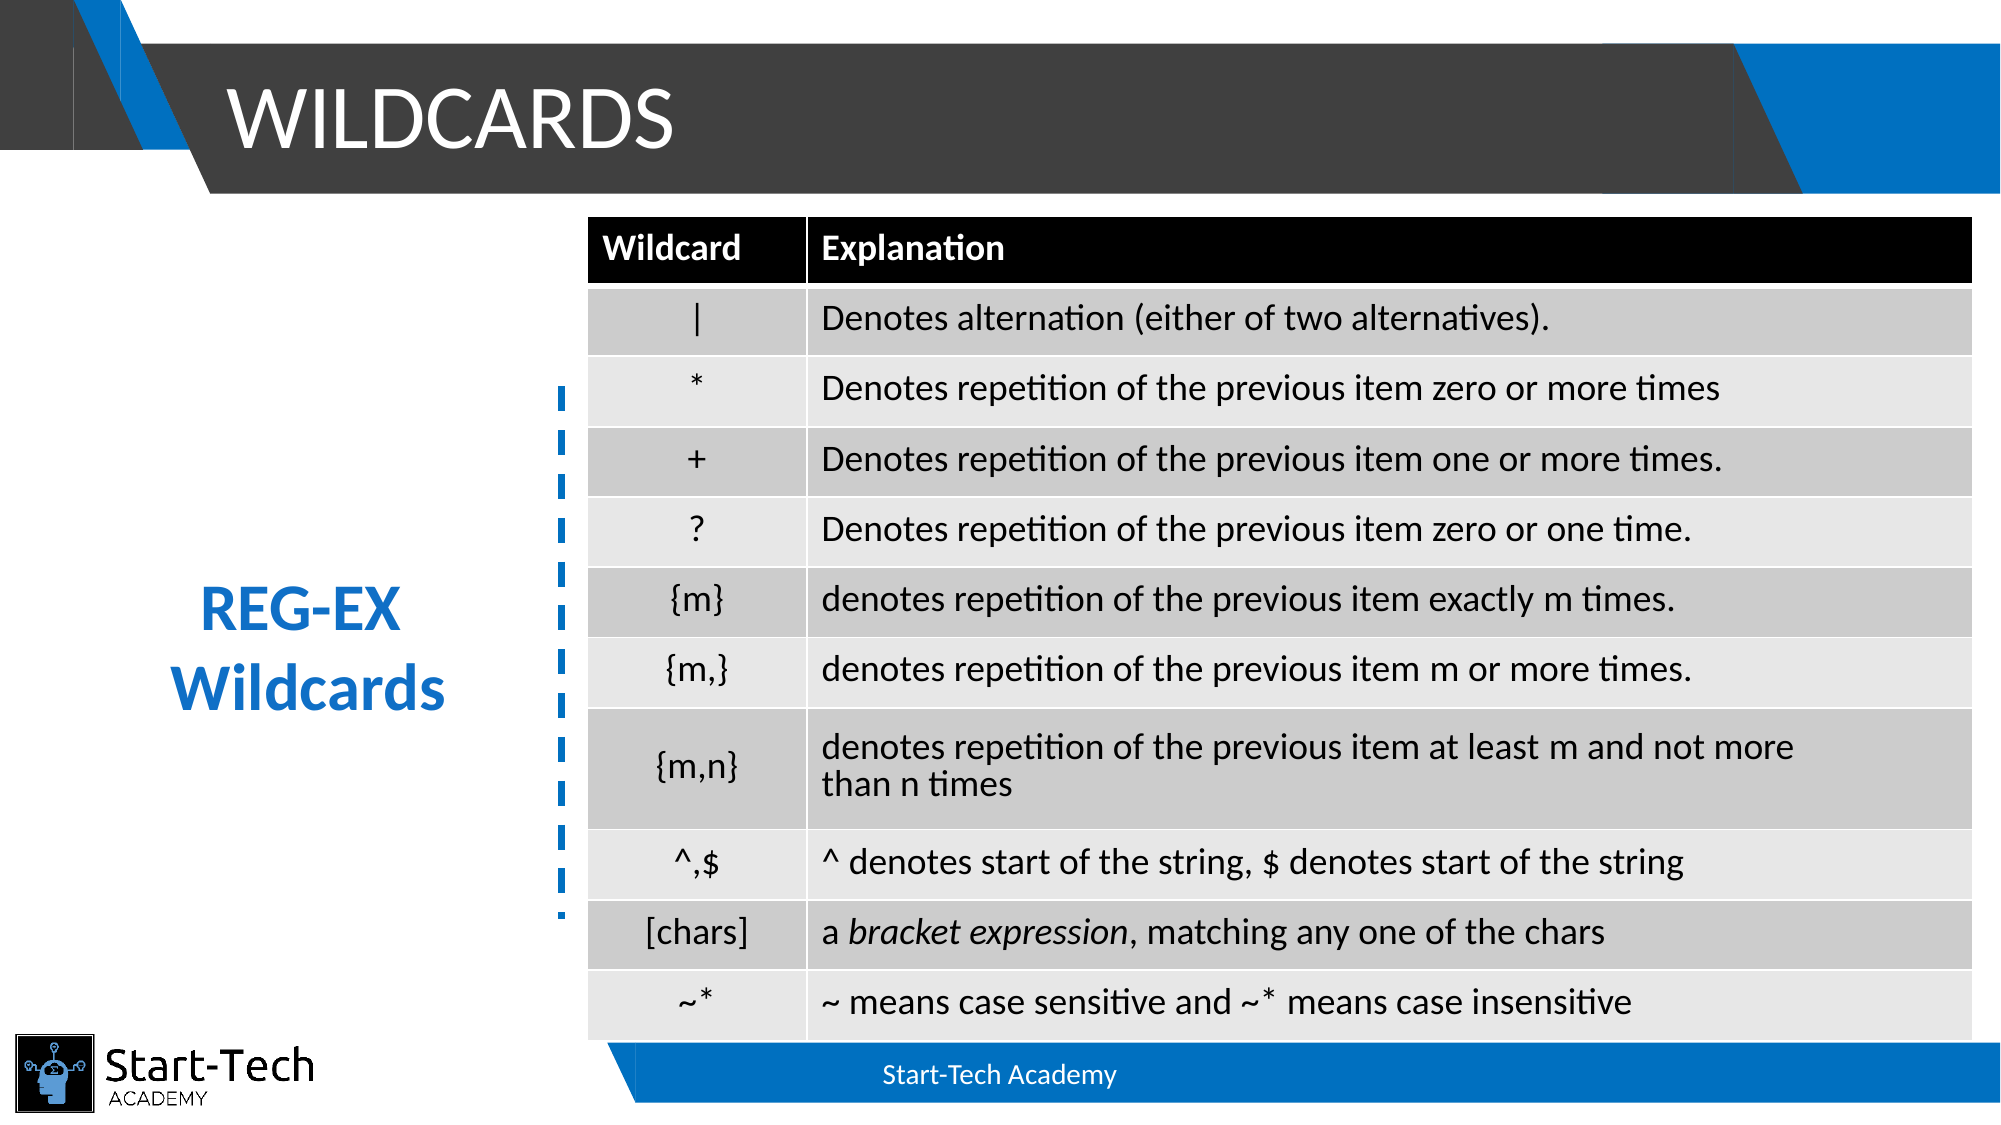

# WILDCARDS
| Wildcard | Explanation |
| --- | --- |
| | | Denotes alternation (either of two alternatives). |
| \* | Denotes repetition of the previous item zero or more times |
| + | Denotes repetition of the previous item one or more times. |
| ? | Denotes repetition of the previous item zero or one time. |
| {m} | denotes repetition of the previous item exactly m times. |
| {m,} | denotes repetition of the previous item m or more times. |
| {m,n} | denotes repetition of the previous item at least m and not more than n times |
| ^,$ | ^ denotes start of the string, $ denotes start of the string |
| [chars] | a bracket expression, matching any one of the chars |
| ~\* | ~ means case sensitive and ~\* means case insensitive |
REG-EX
Wildcards
Start-Tech Academy